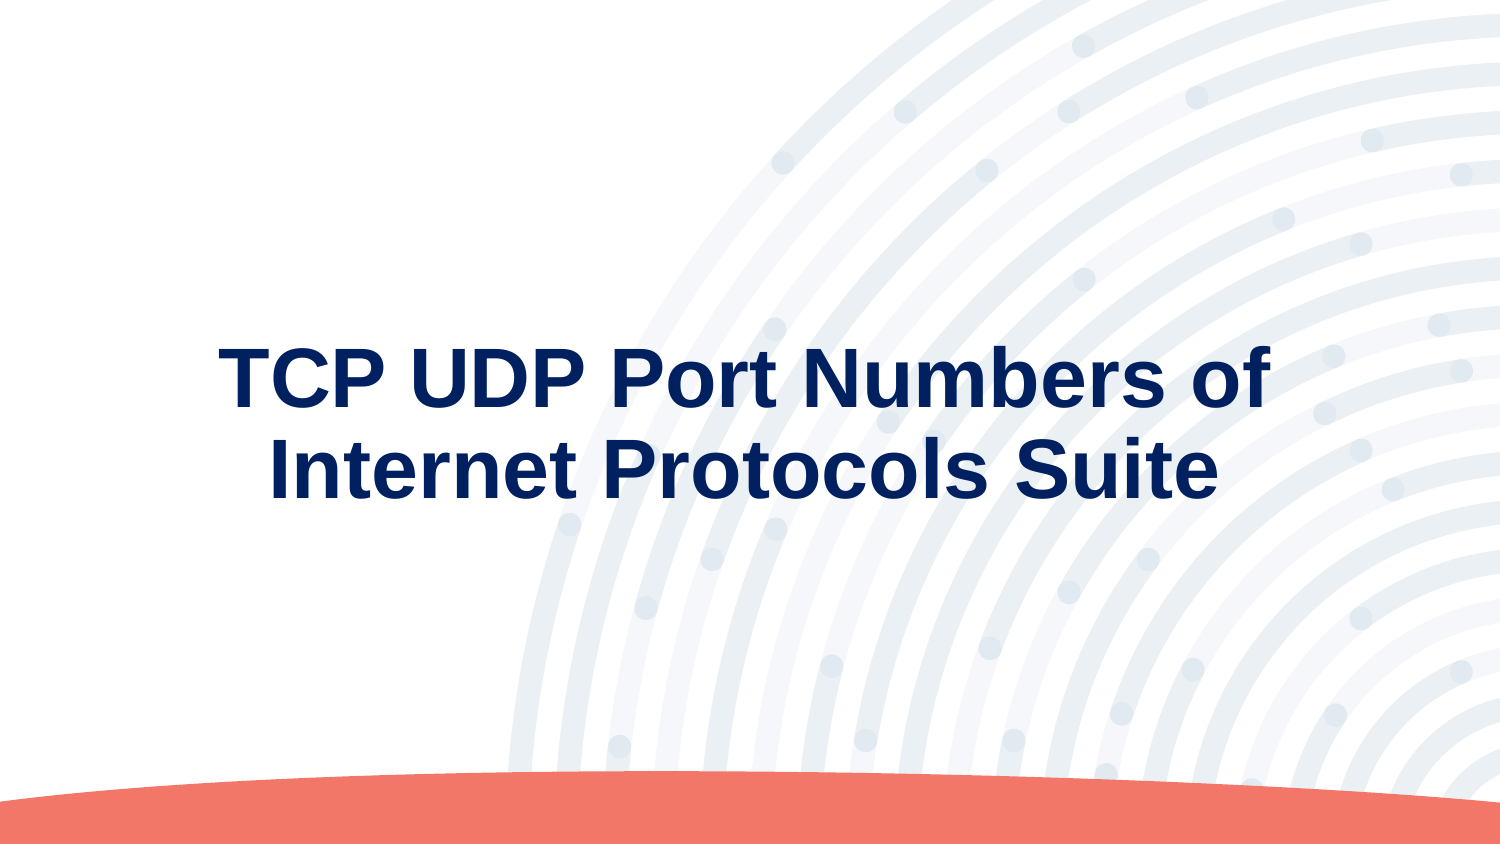

TCP UDP Port Numbers of
Internet Protocols Suite